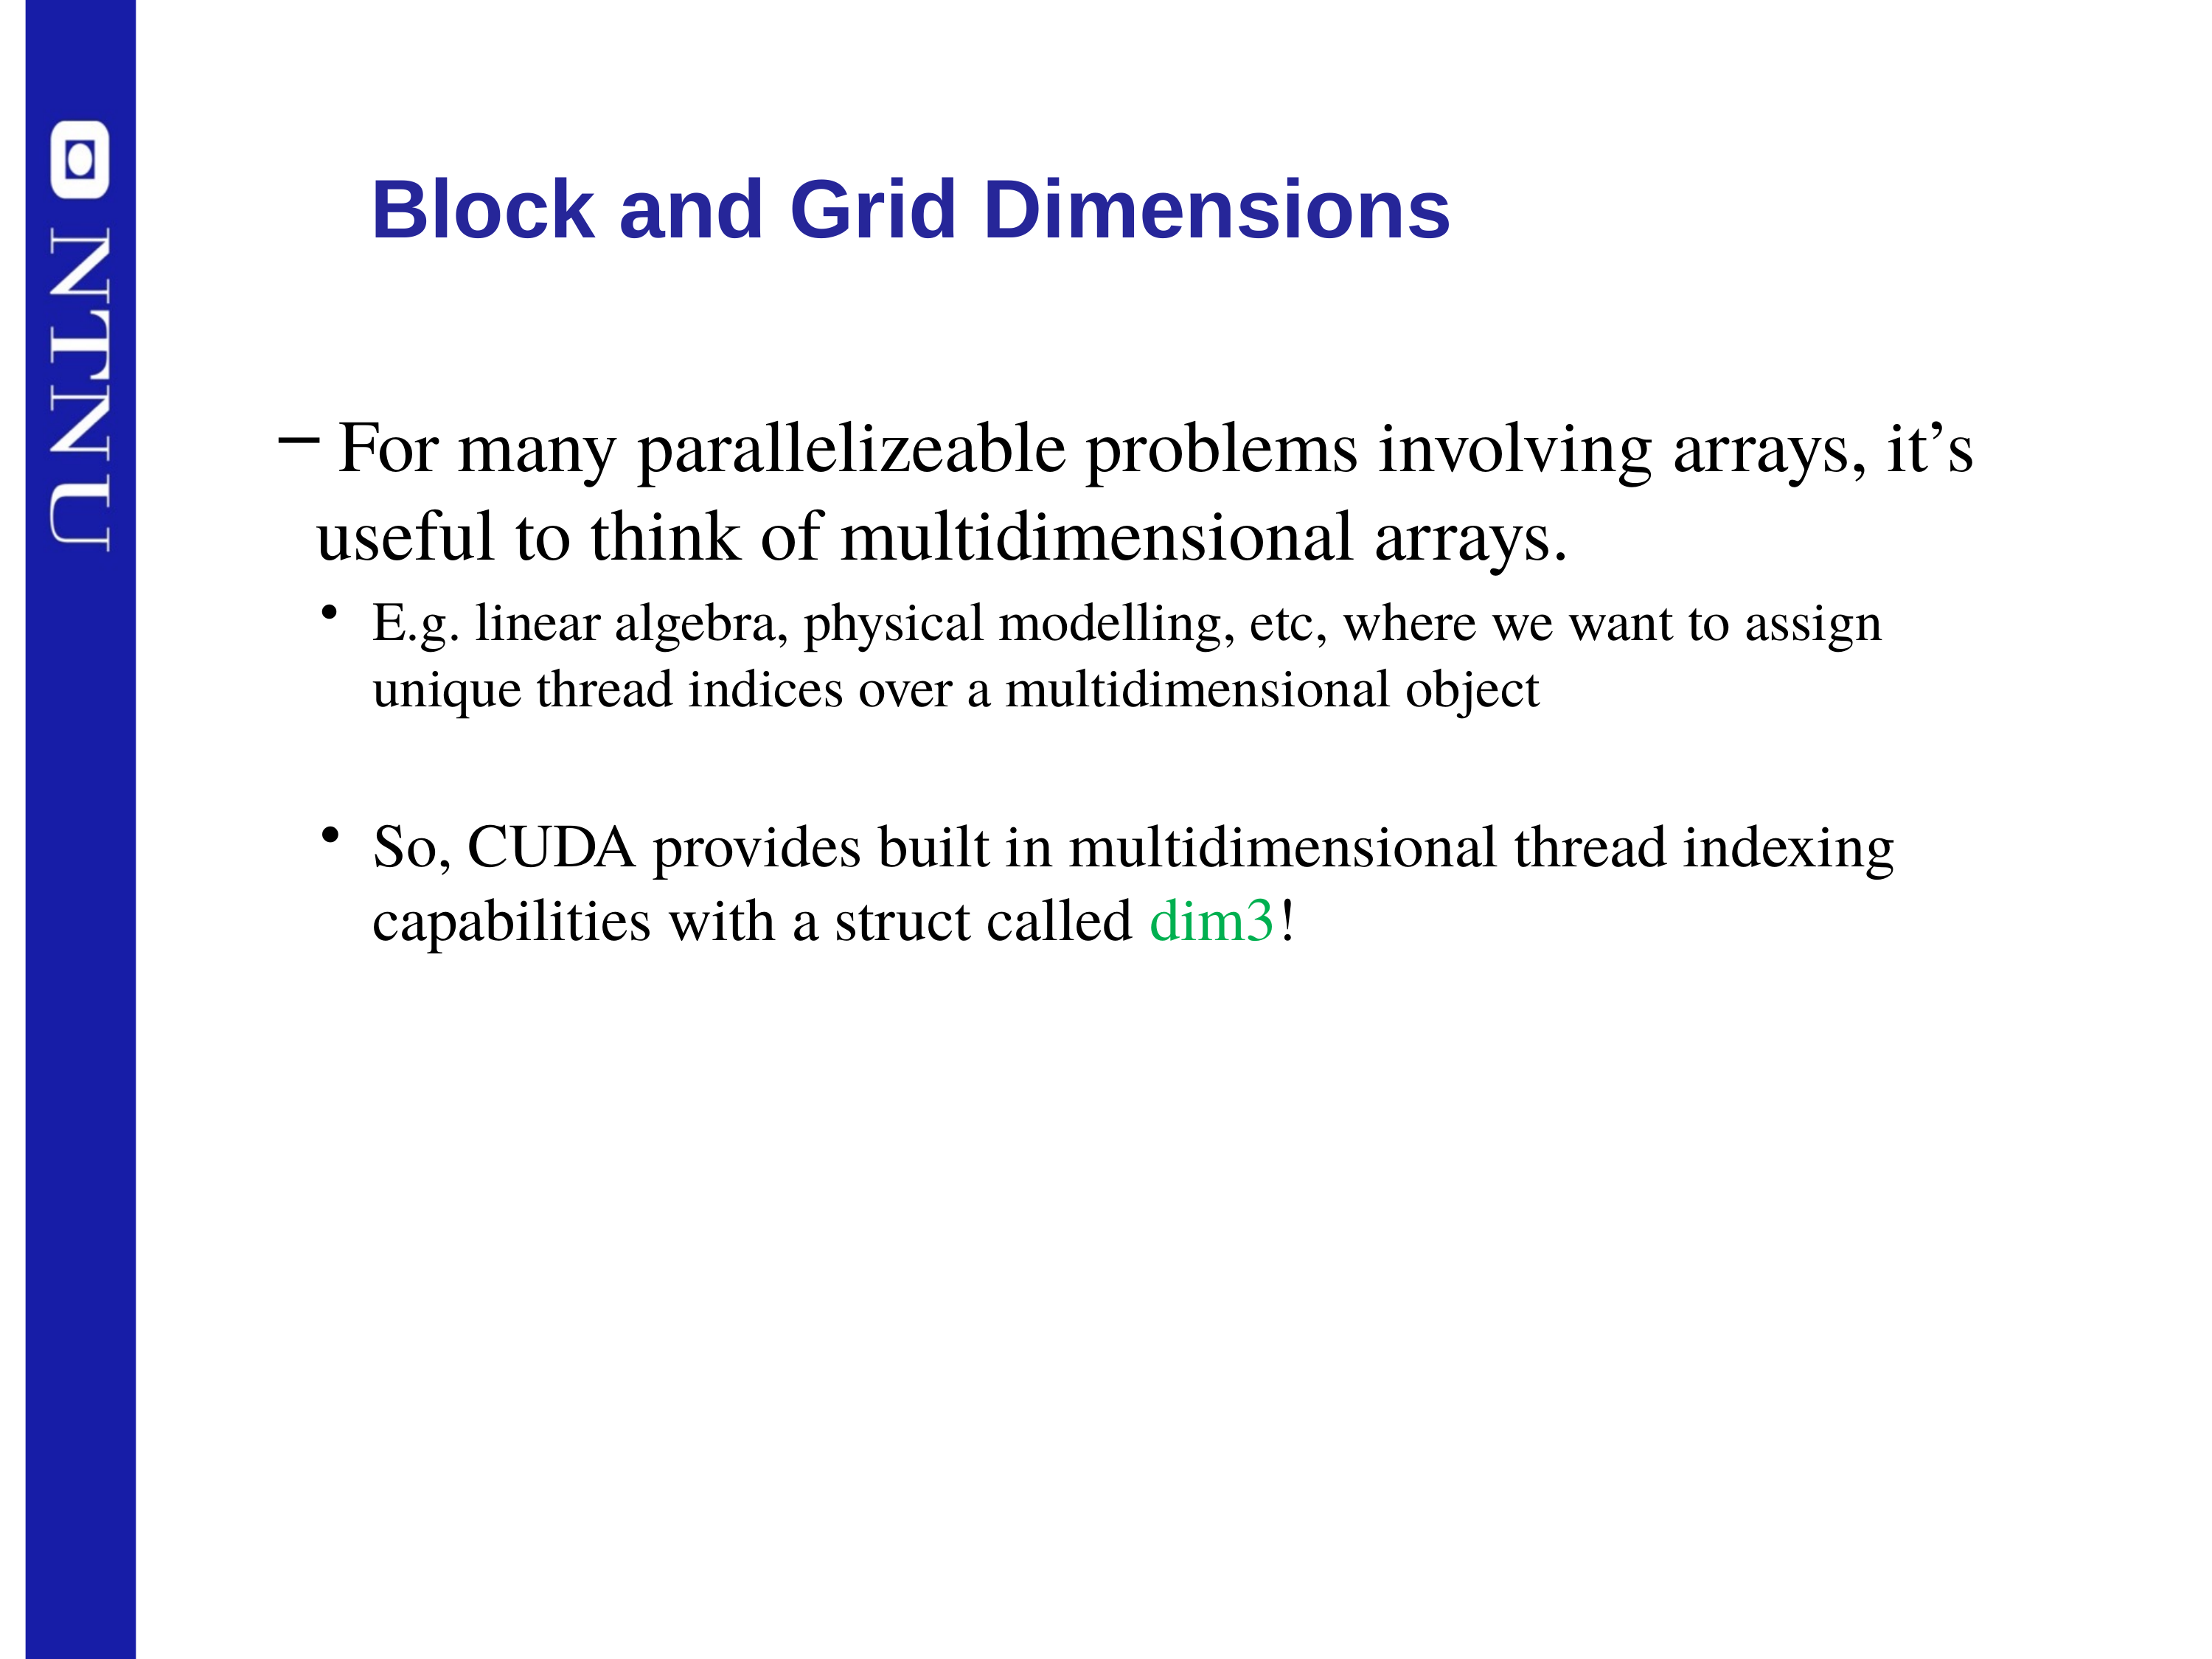

# Block and Grid Dimensions
 For many parallelizeable problems involving arrays, it’s useful to think of multidimensional arrays.
E.g. linear algebra, physical modelling, etc, where we want to assign unique thread indices over a multidimensional object

So, CUDA provides built in multidimensional thread indexing capabilities with a struct called dim3!